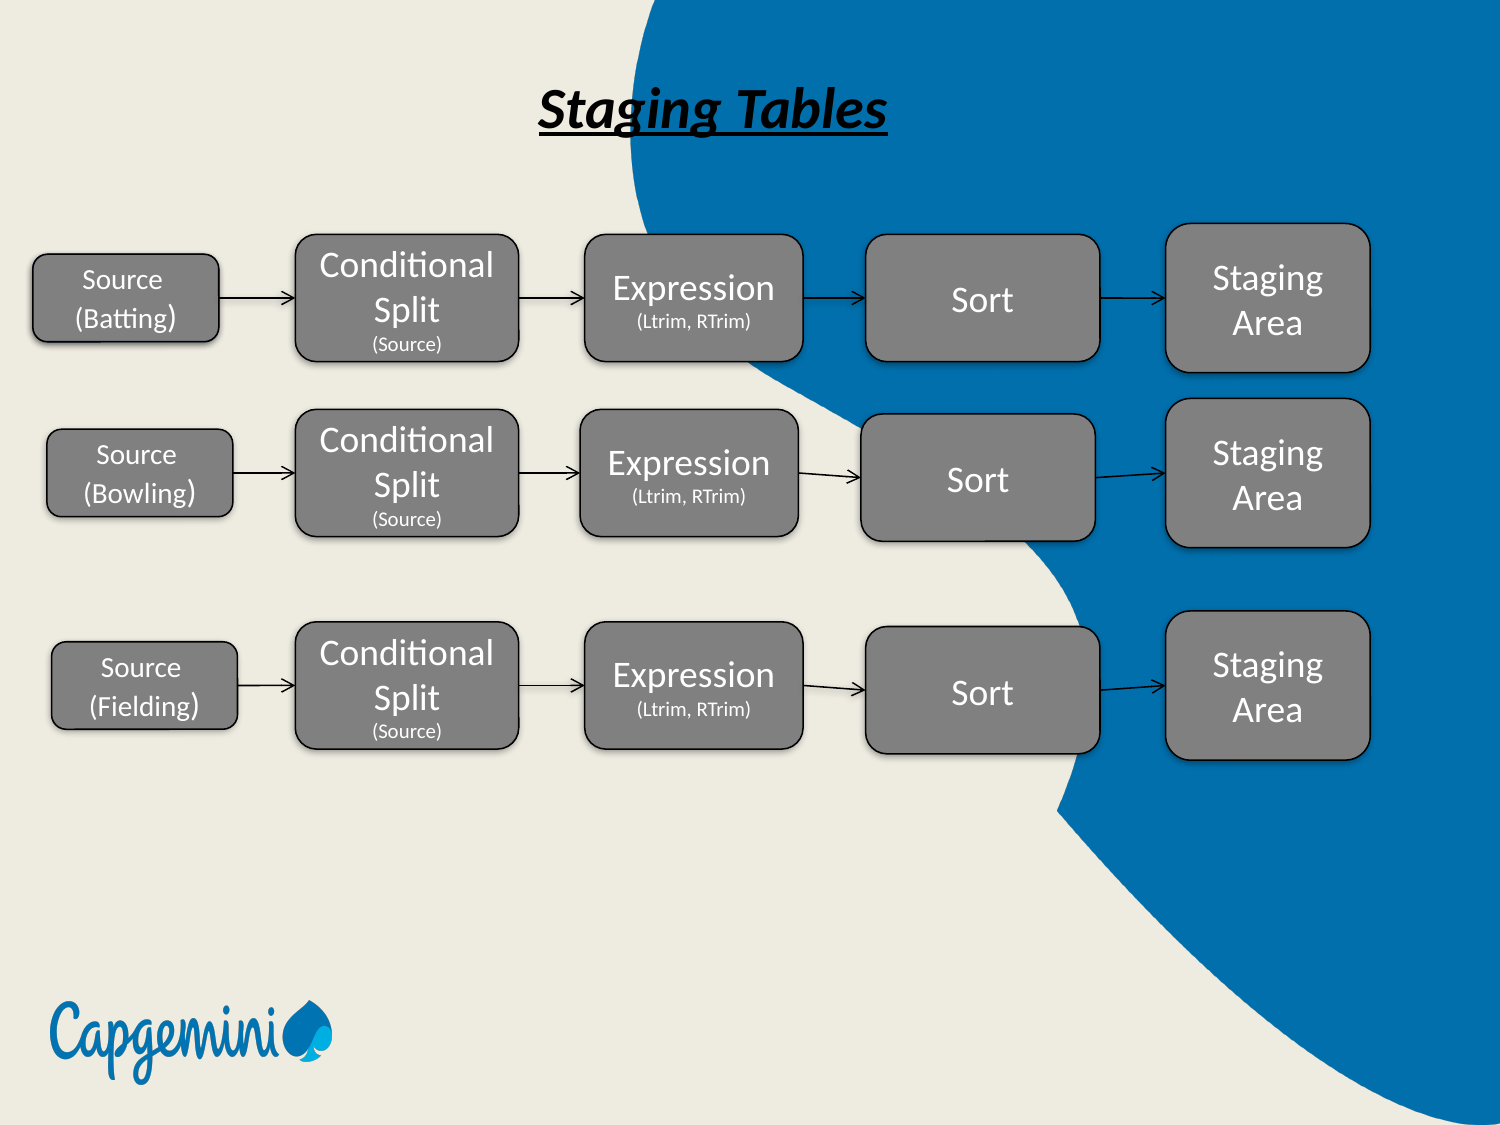

Staging Tables
Staging Area
Conditional Split
(Source)
Expression
(Ltrim, RTrim)
Sort
Source
(Batting)
Source
(Batting)
Staging Area
Conditional Split
(Source)
Expression
(Ltrim, RTrim)
Sort
Source
(Bowling)
Staging Area
Conditional Split
(Source)
Expression
(Ltrim, RTrim)
Sort
Source
(Fielding)